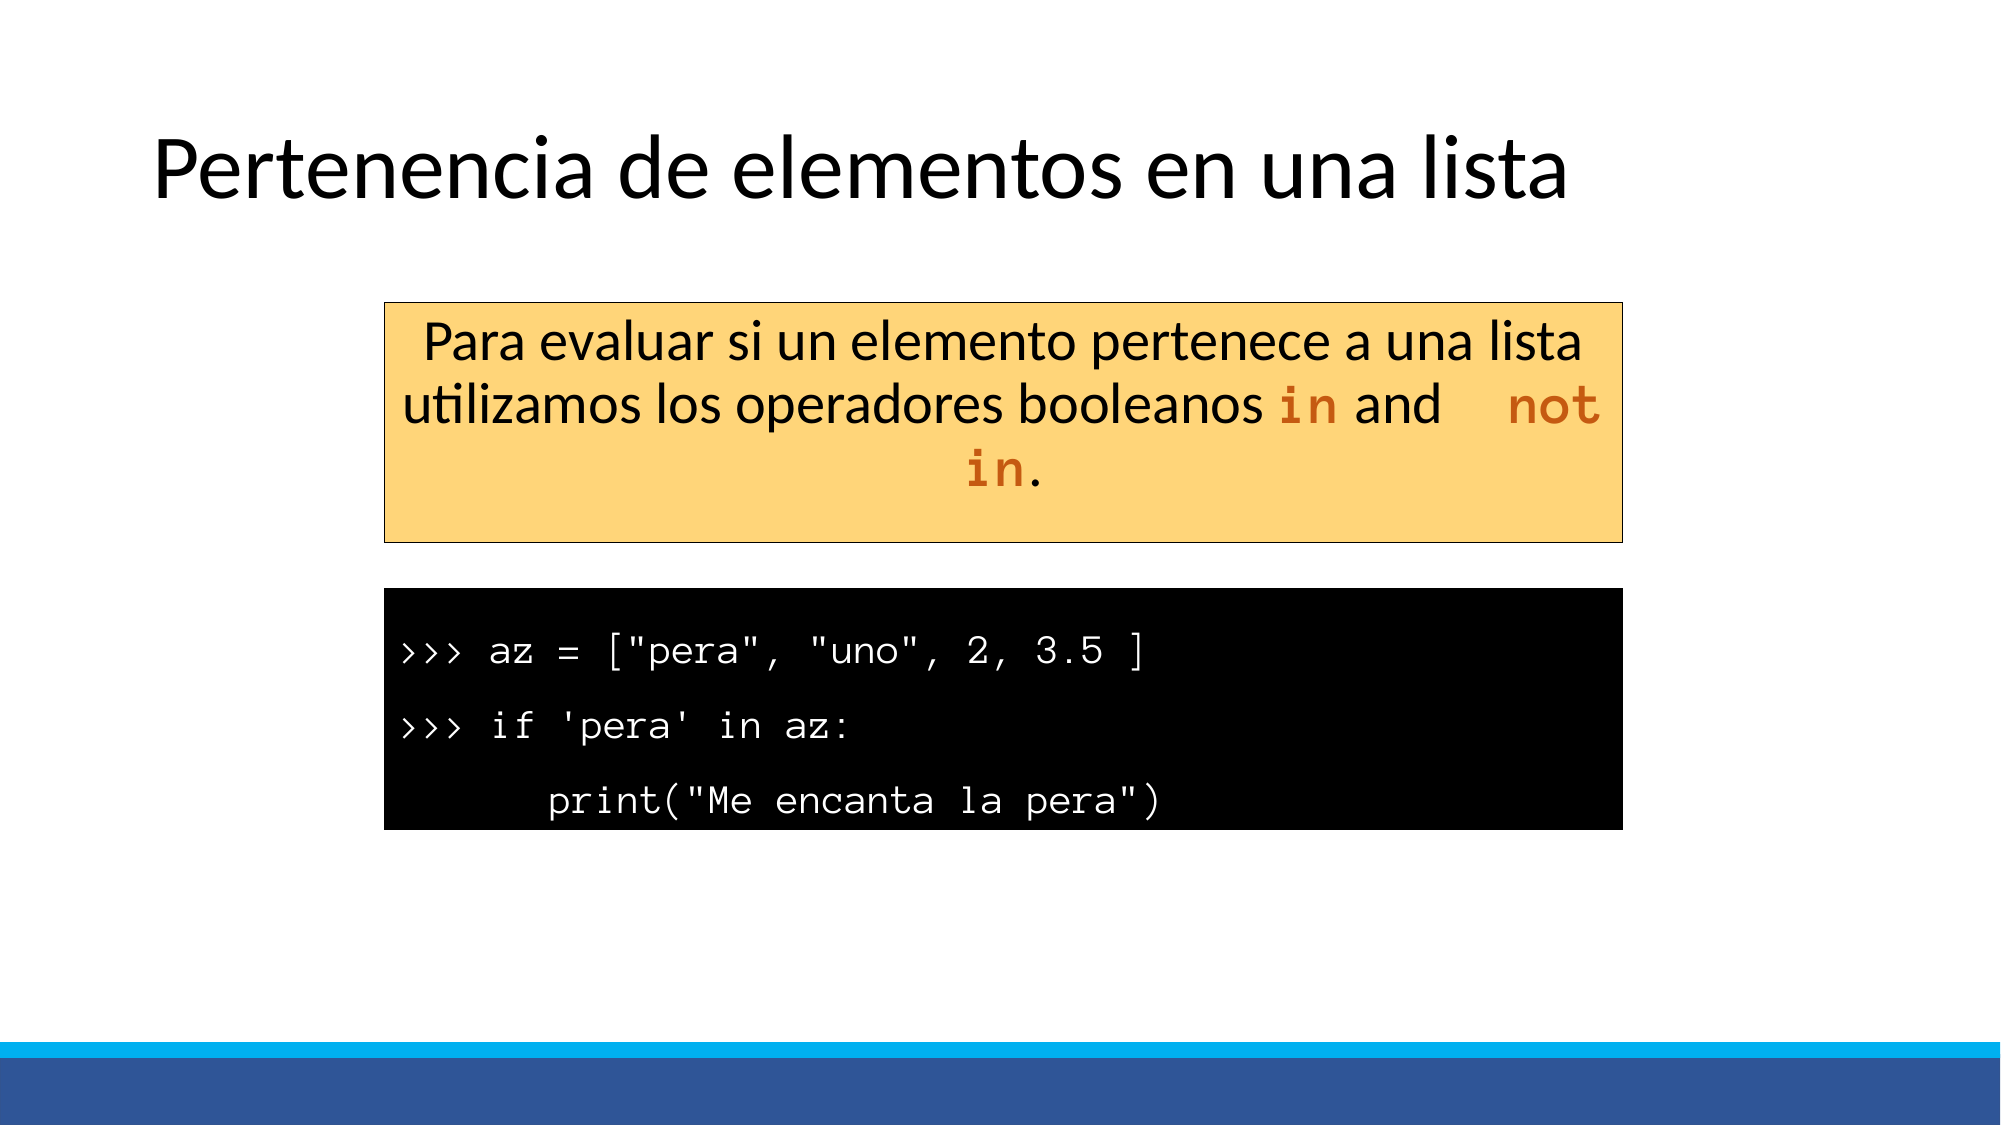

# Pertenencia de elementos en una lista
Para evaluar si un elemento pertenece a una lista utilizamos los operadores booleanos in and     not in.
>>> az = ["pera", "uno", 2, 3.5 ]
>>> if 'pera' in az:
    	print("Me encanta la pera")